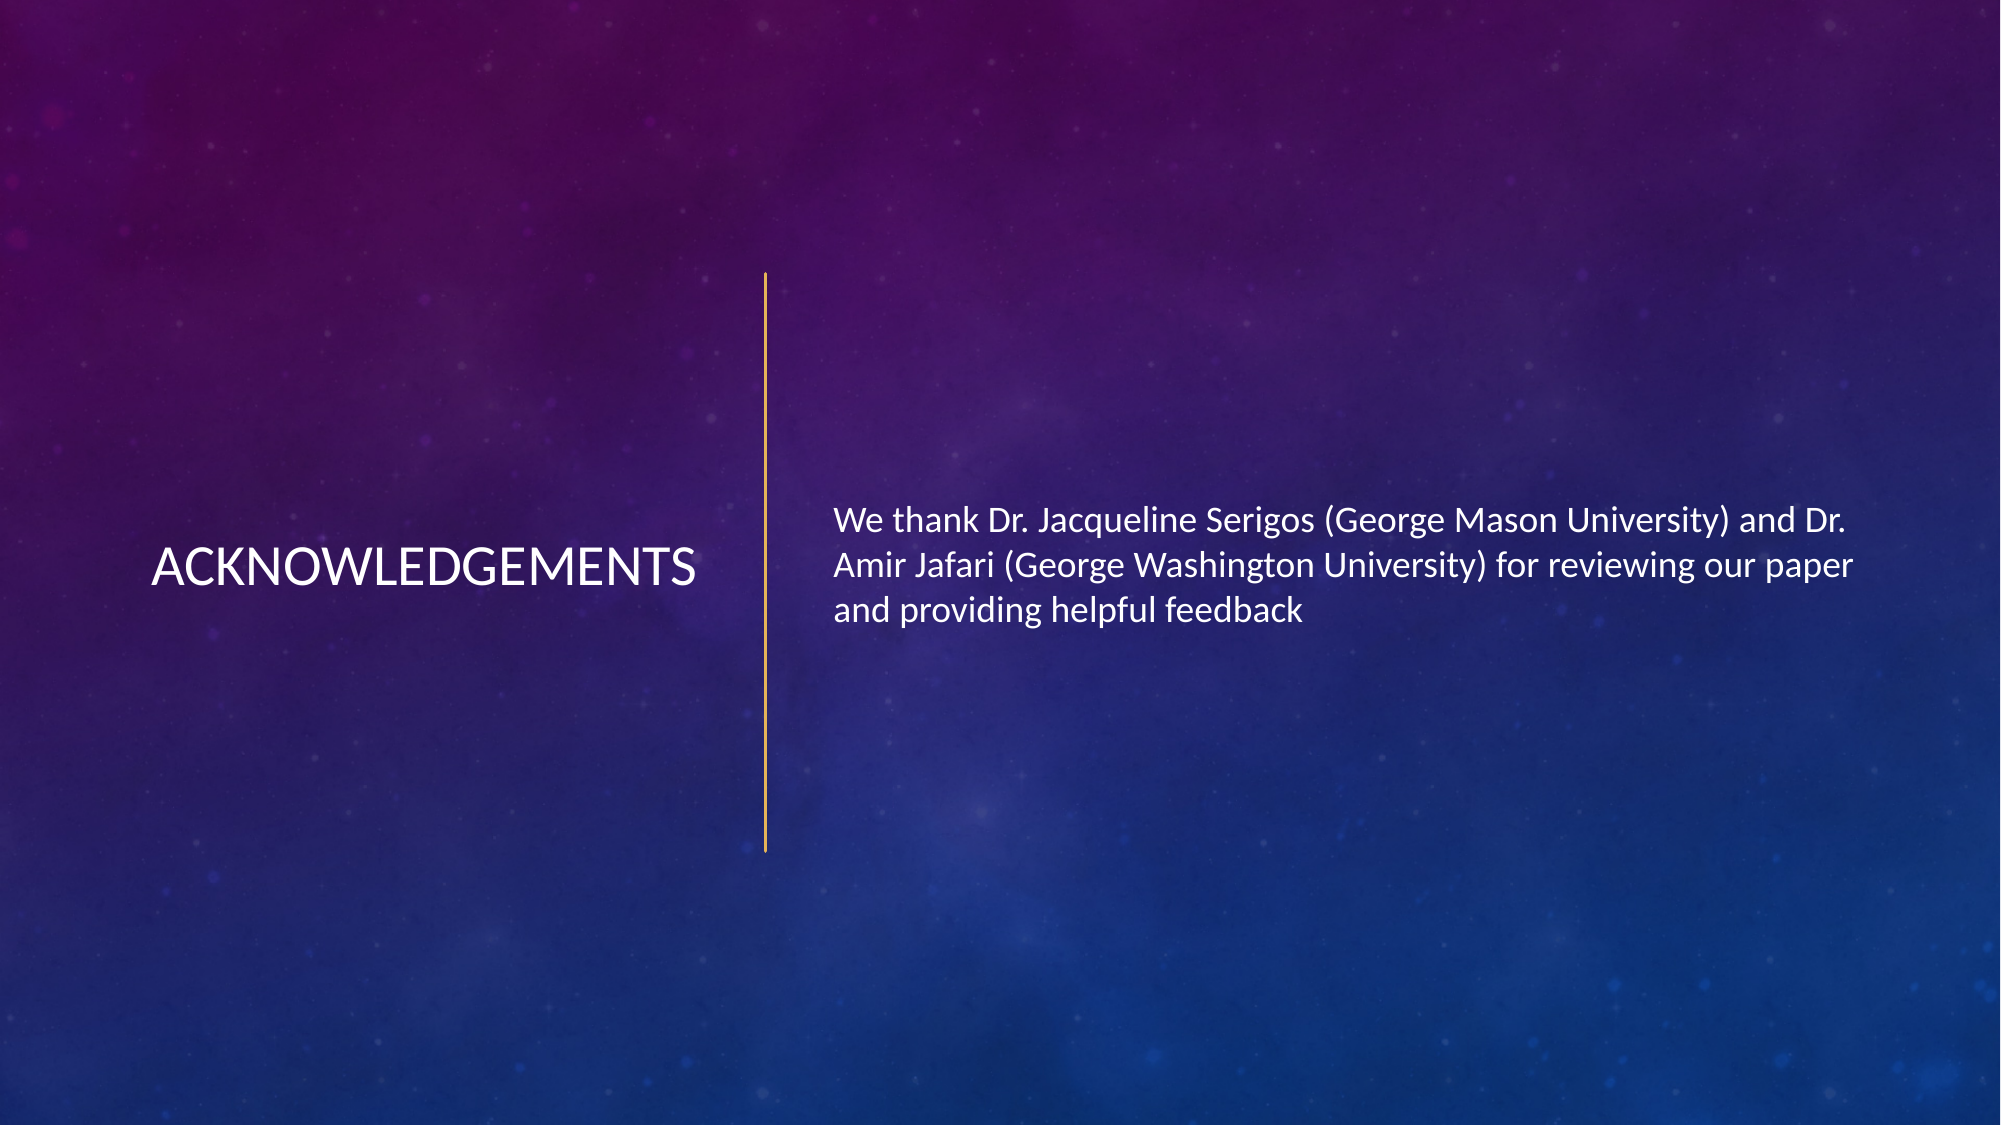

# acknowledgements
We thank Dr. Jacqueline Serigos (George Mason University) and Dr. Amir Jafari (George Washington University) for reviewing our paper and providing helpful feedback